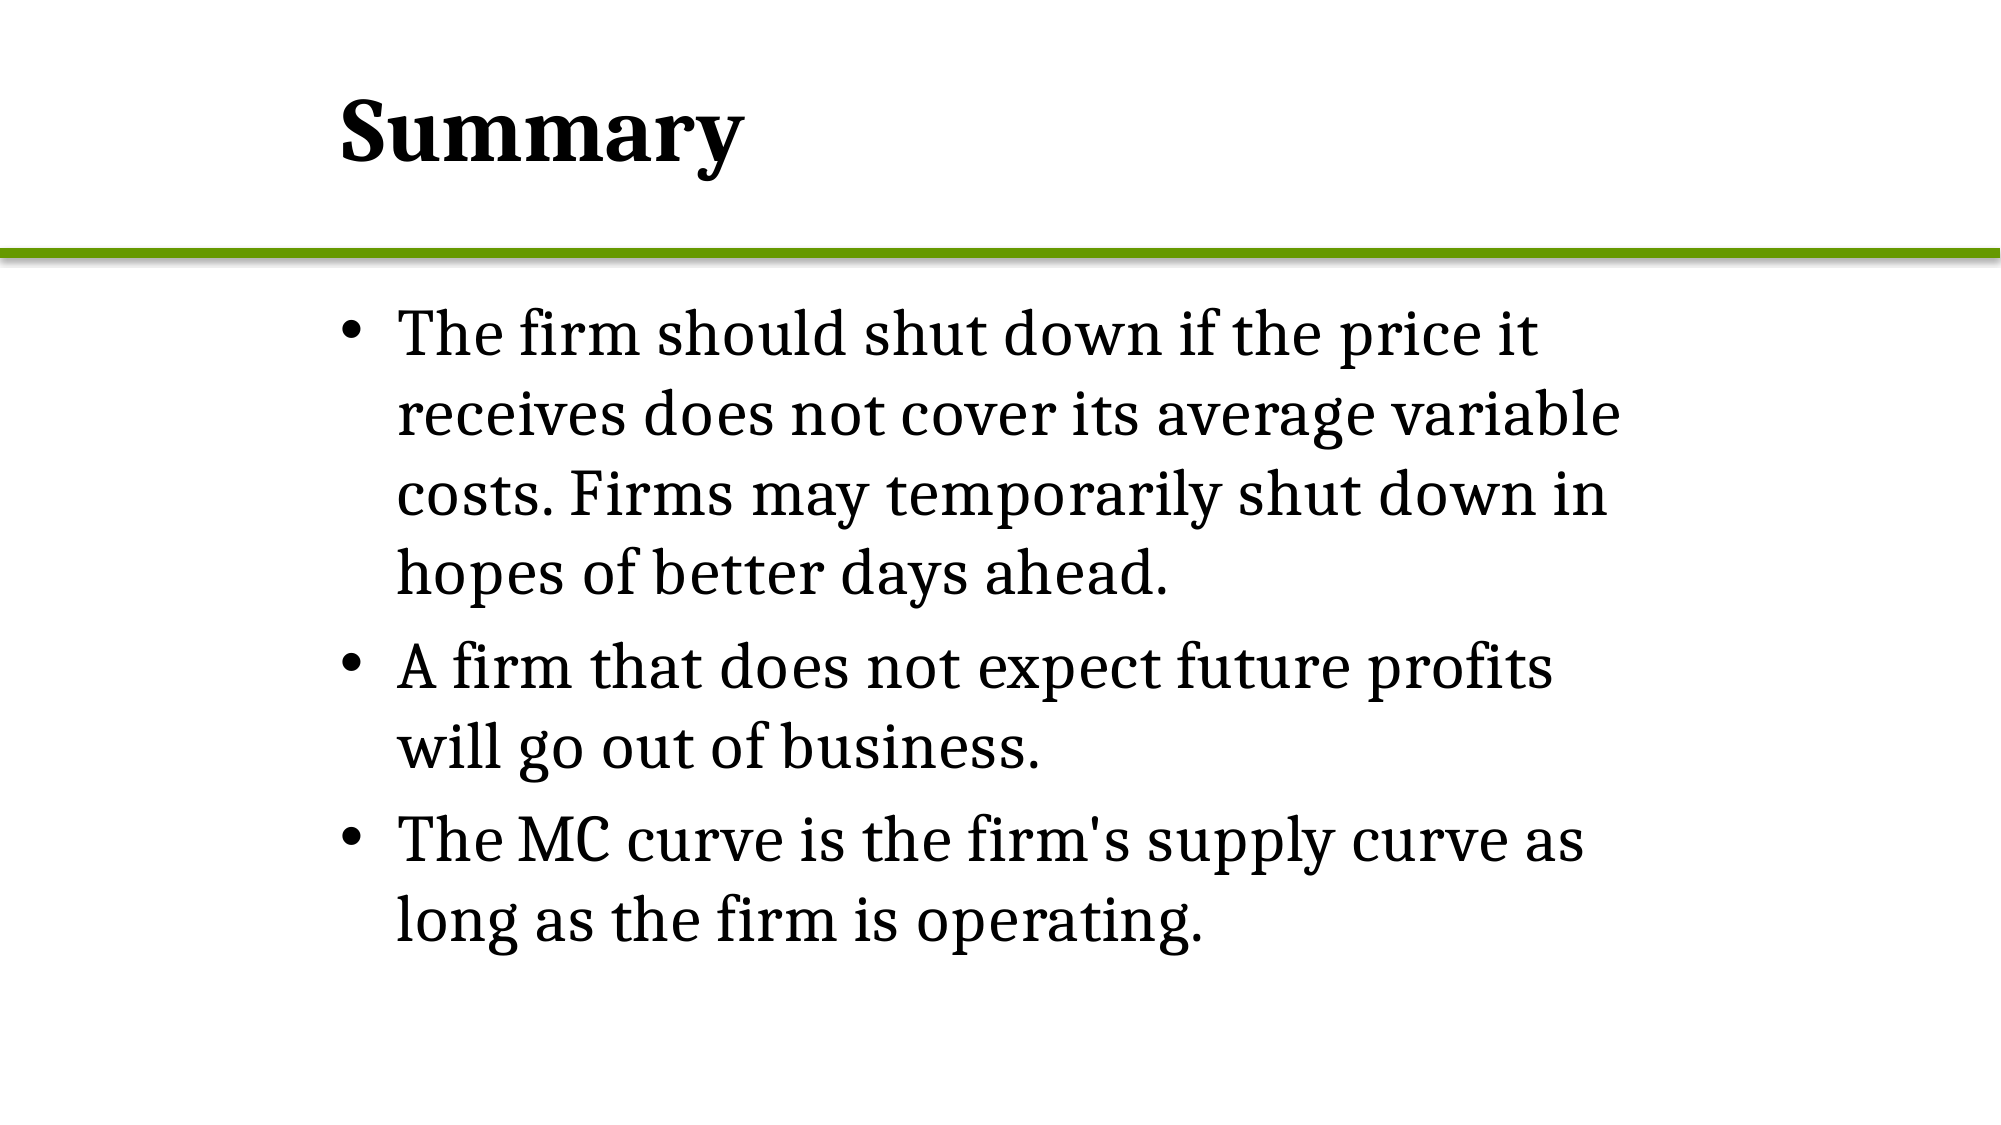

# Summary
The firm should shut down if the price it receives does not cover its average variable costs. Firms may temporarily shut down in hopes of better days ahead.
A firm that does not expect future profits will go out of business.
The MC curve is the firm's supply curve as long as the firm is operating.